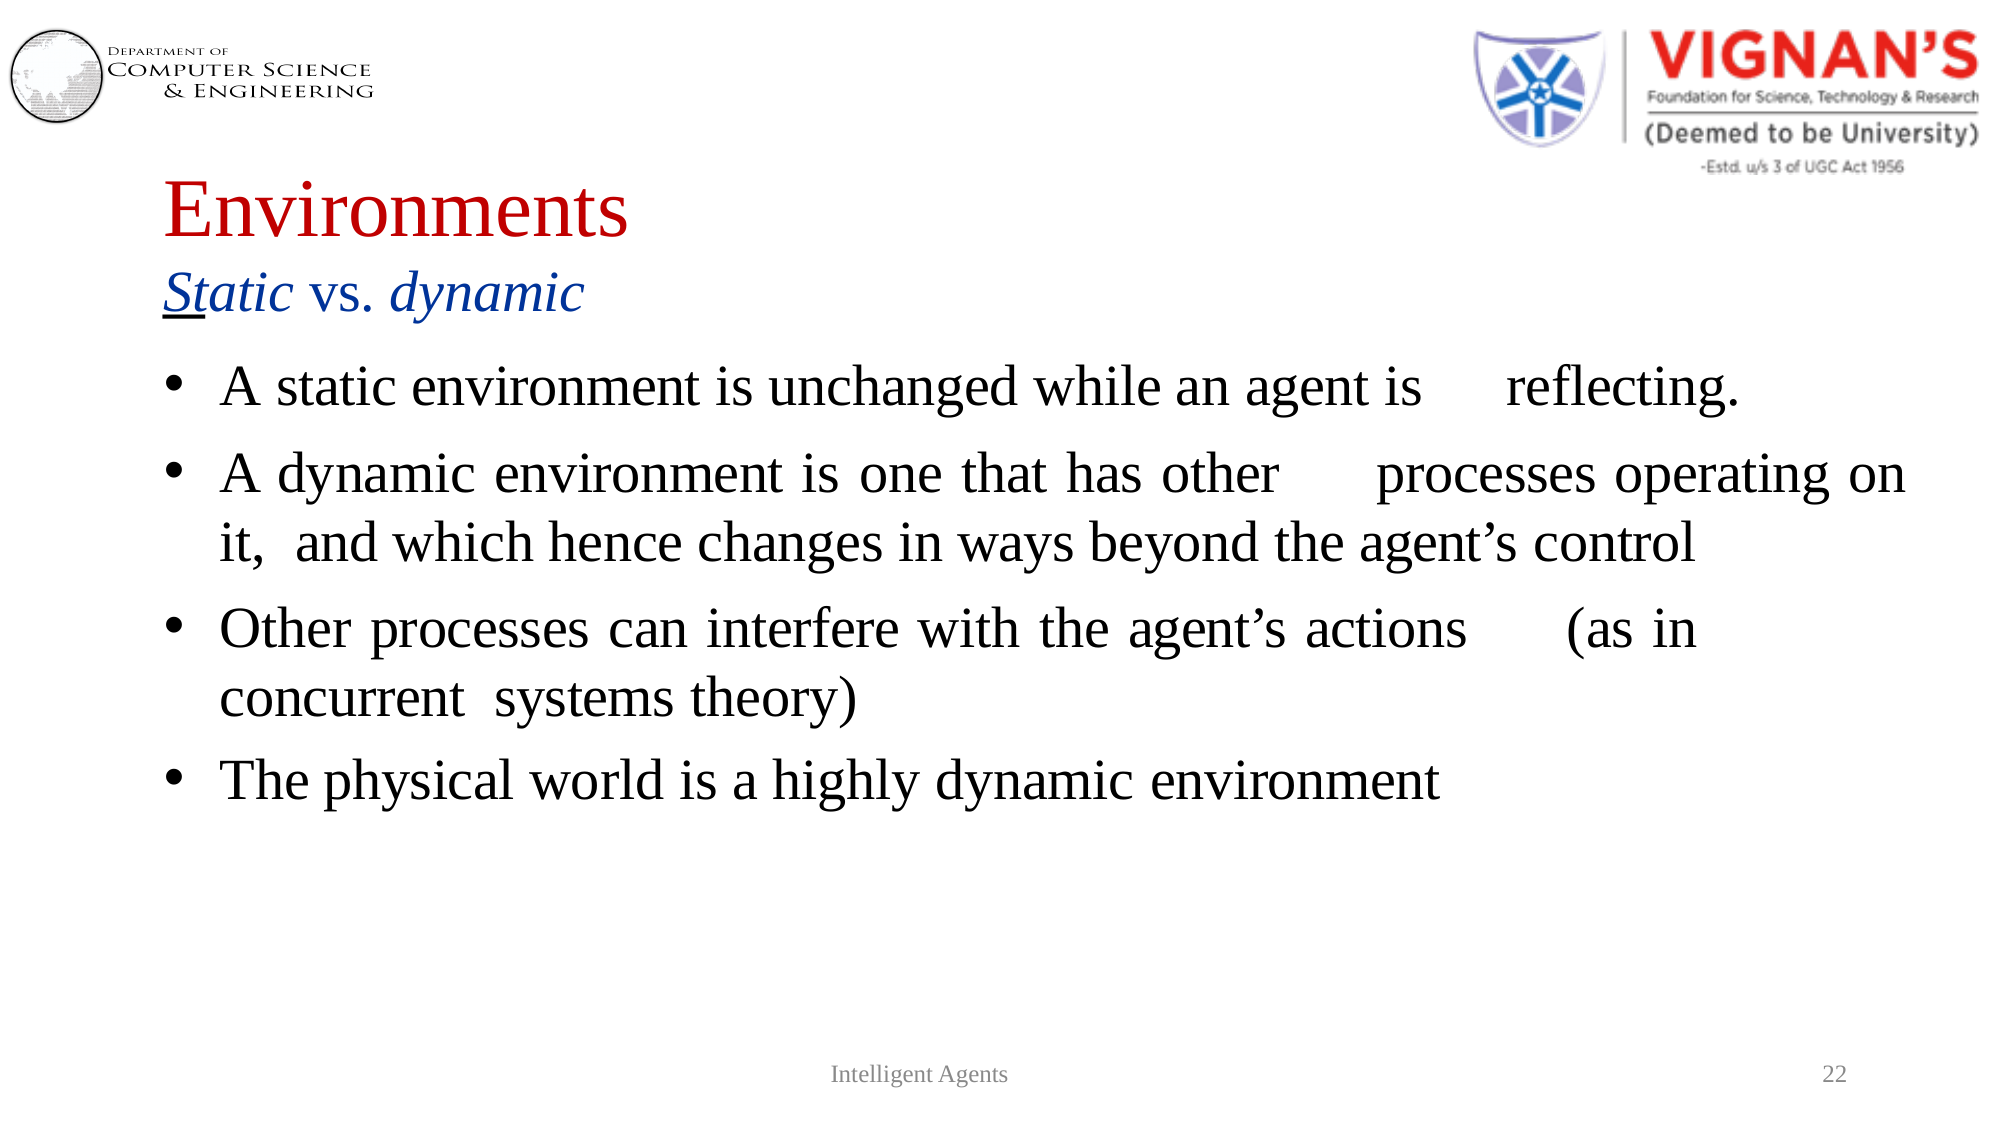

# Environments–
Static vs. dynamic
A static environment is unchanged while an agent is	reflecting.
A dynamic environment is one that has other	processes operating on it,  and which hence changes in	ways beyond the agent’s control
Other processes can interfere with the agent’s actions	(as in concurrent  systems theory)
The physical world is a highly dynamic environment
Intelligent Agents
22